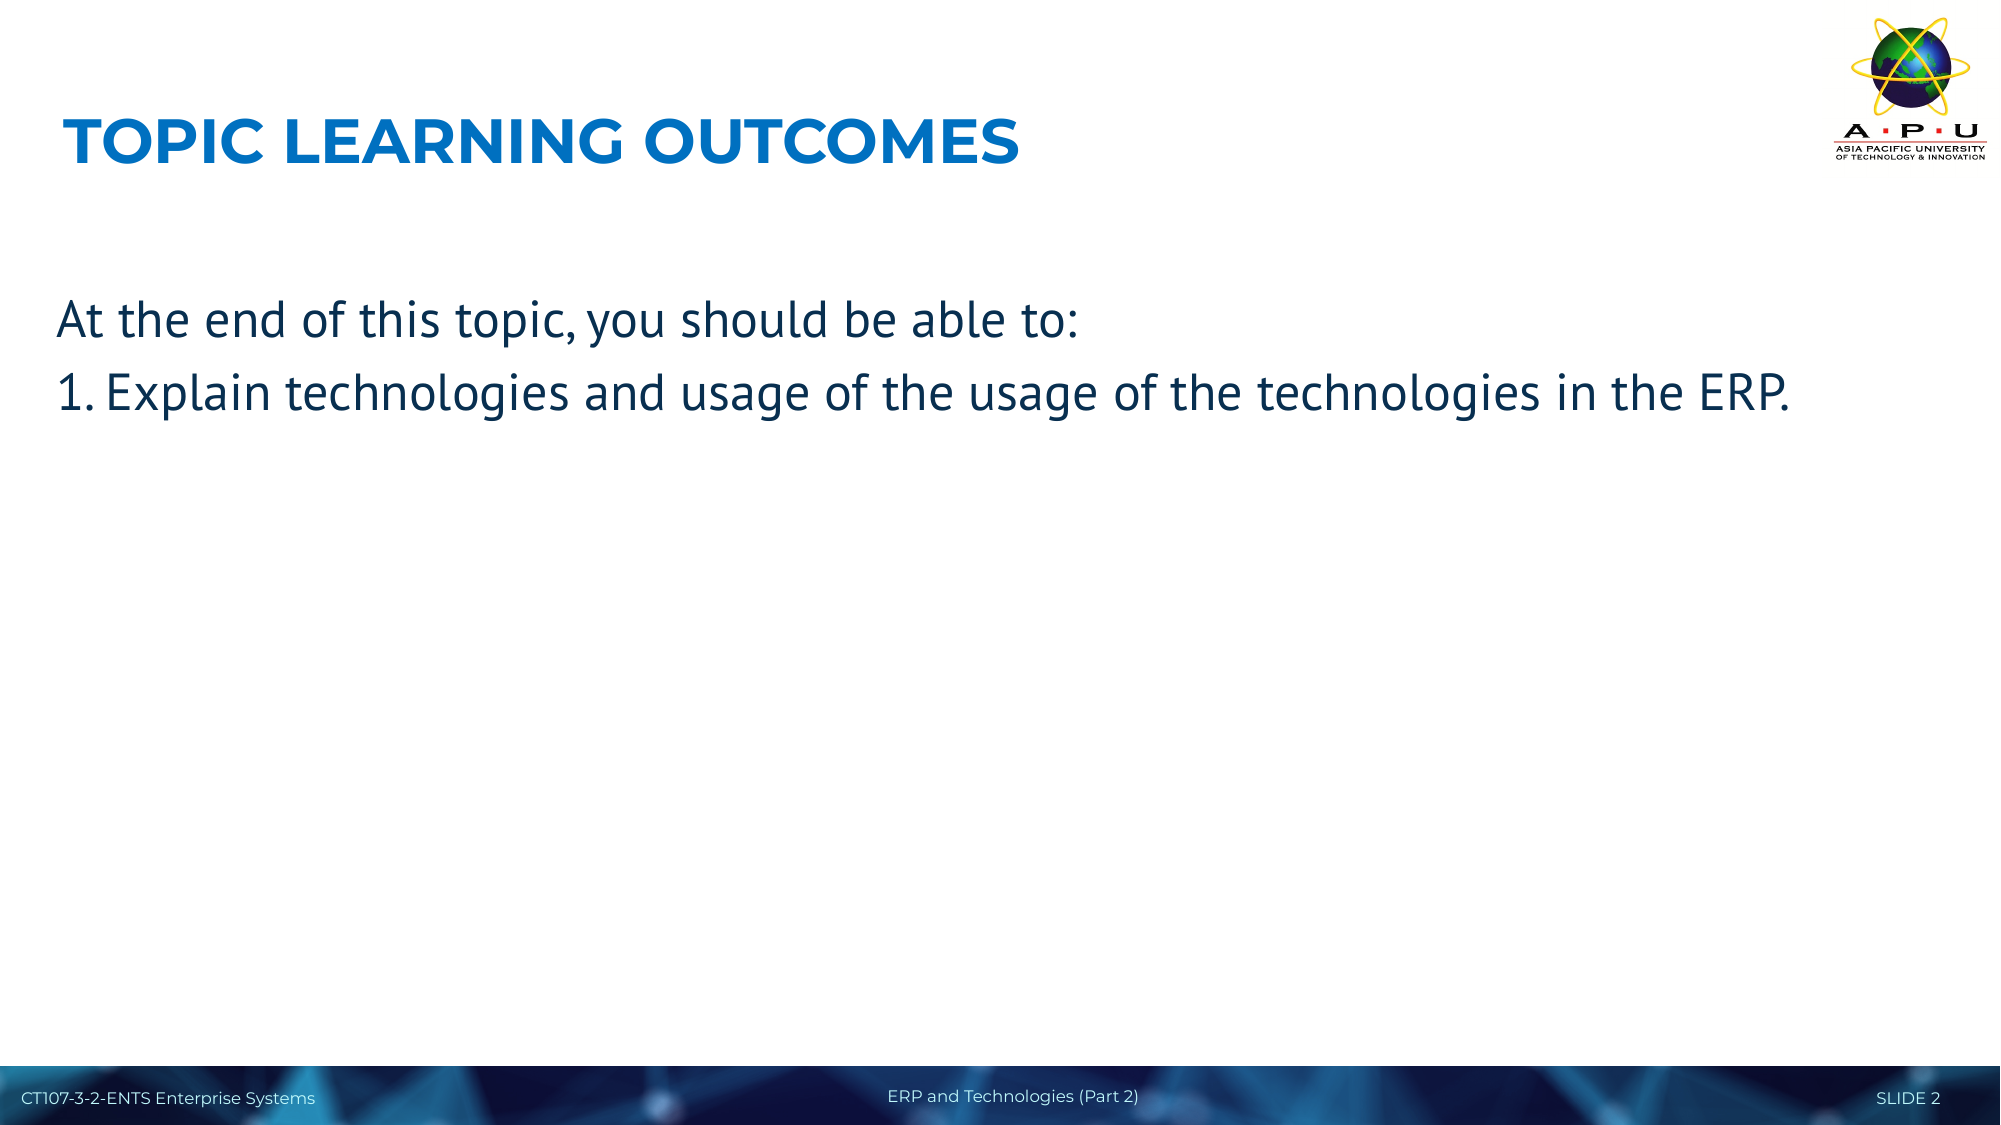

# TOPIC LEARNING OUTCOMES
At the end of this topic, you should be able to:
1. Explain technologies and usage of the usage of the technologies in the ERP.